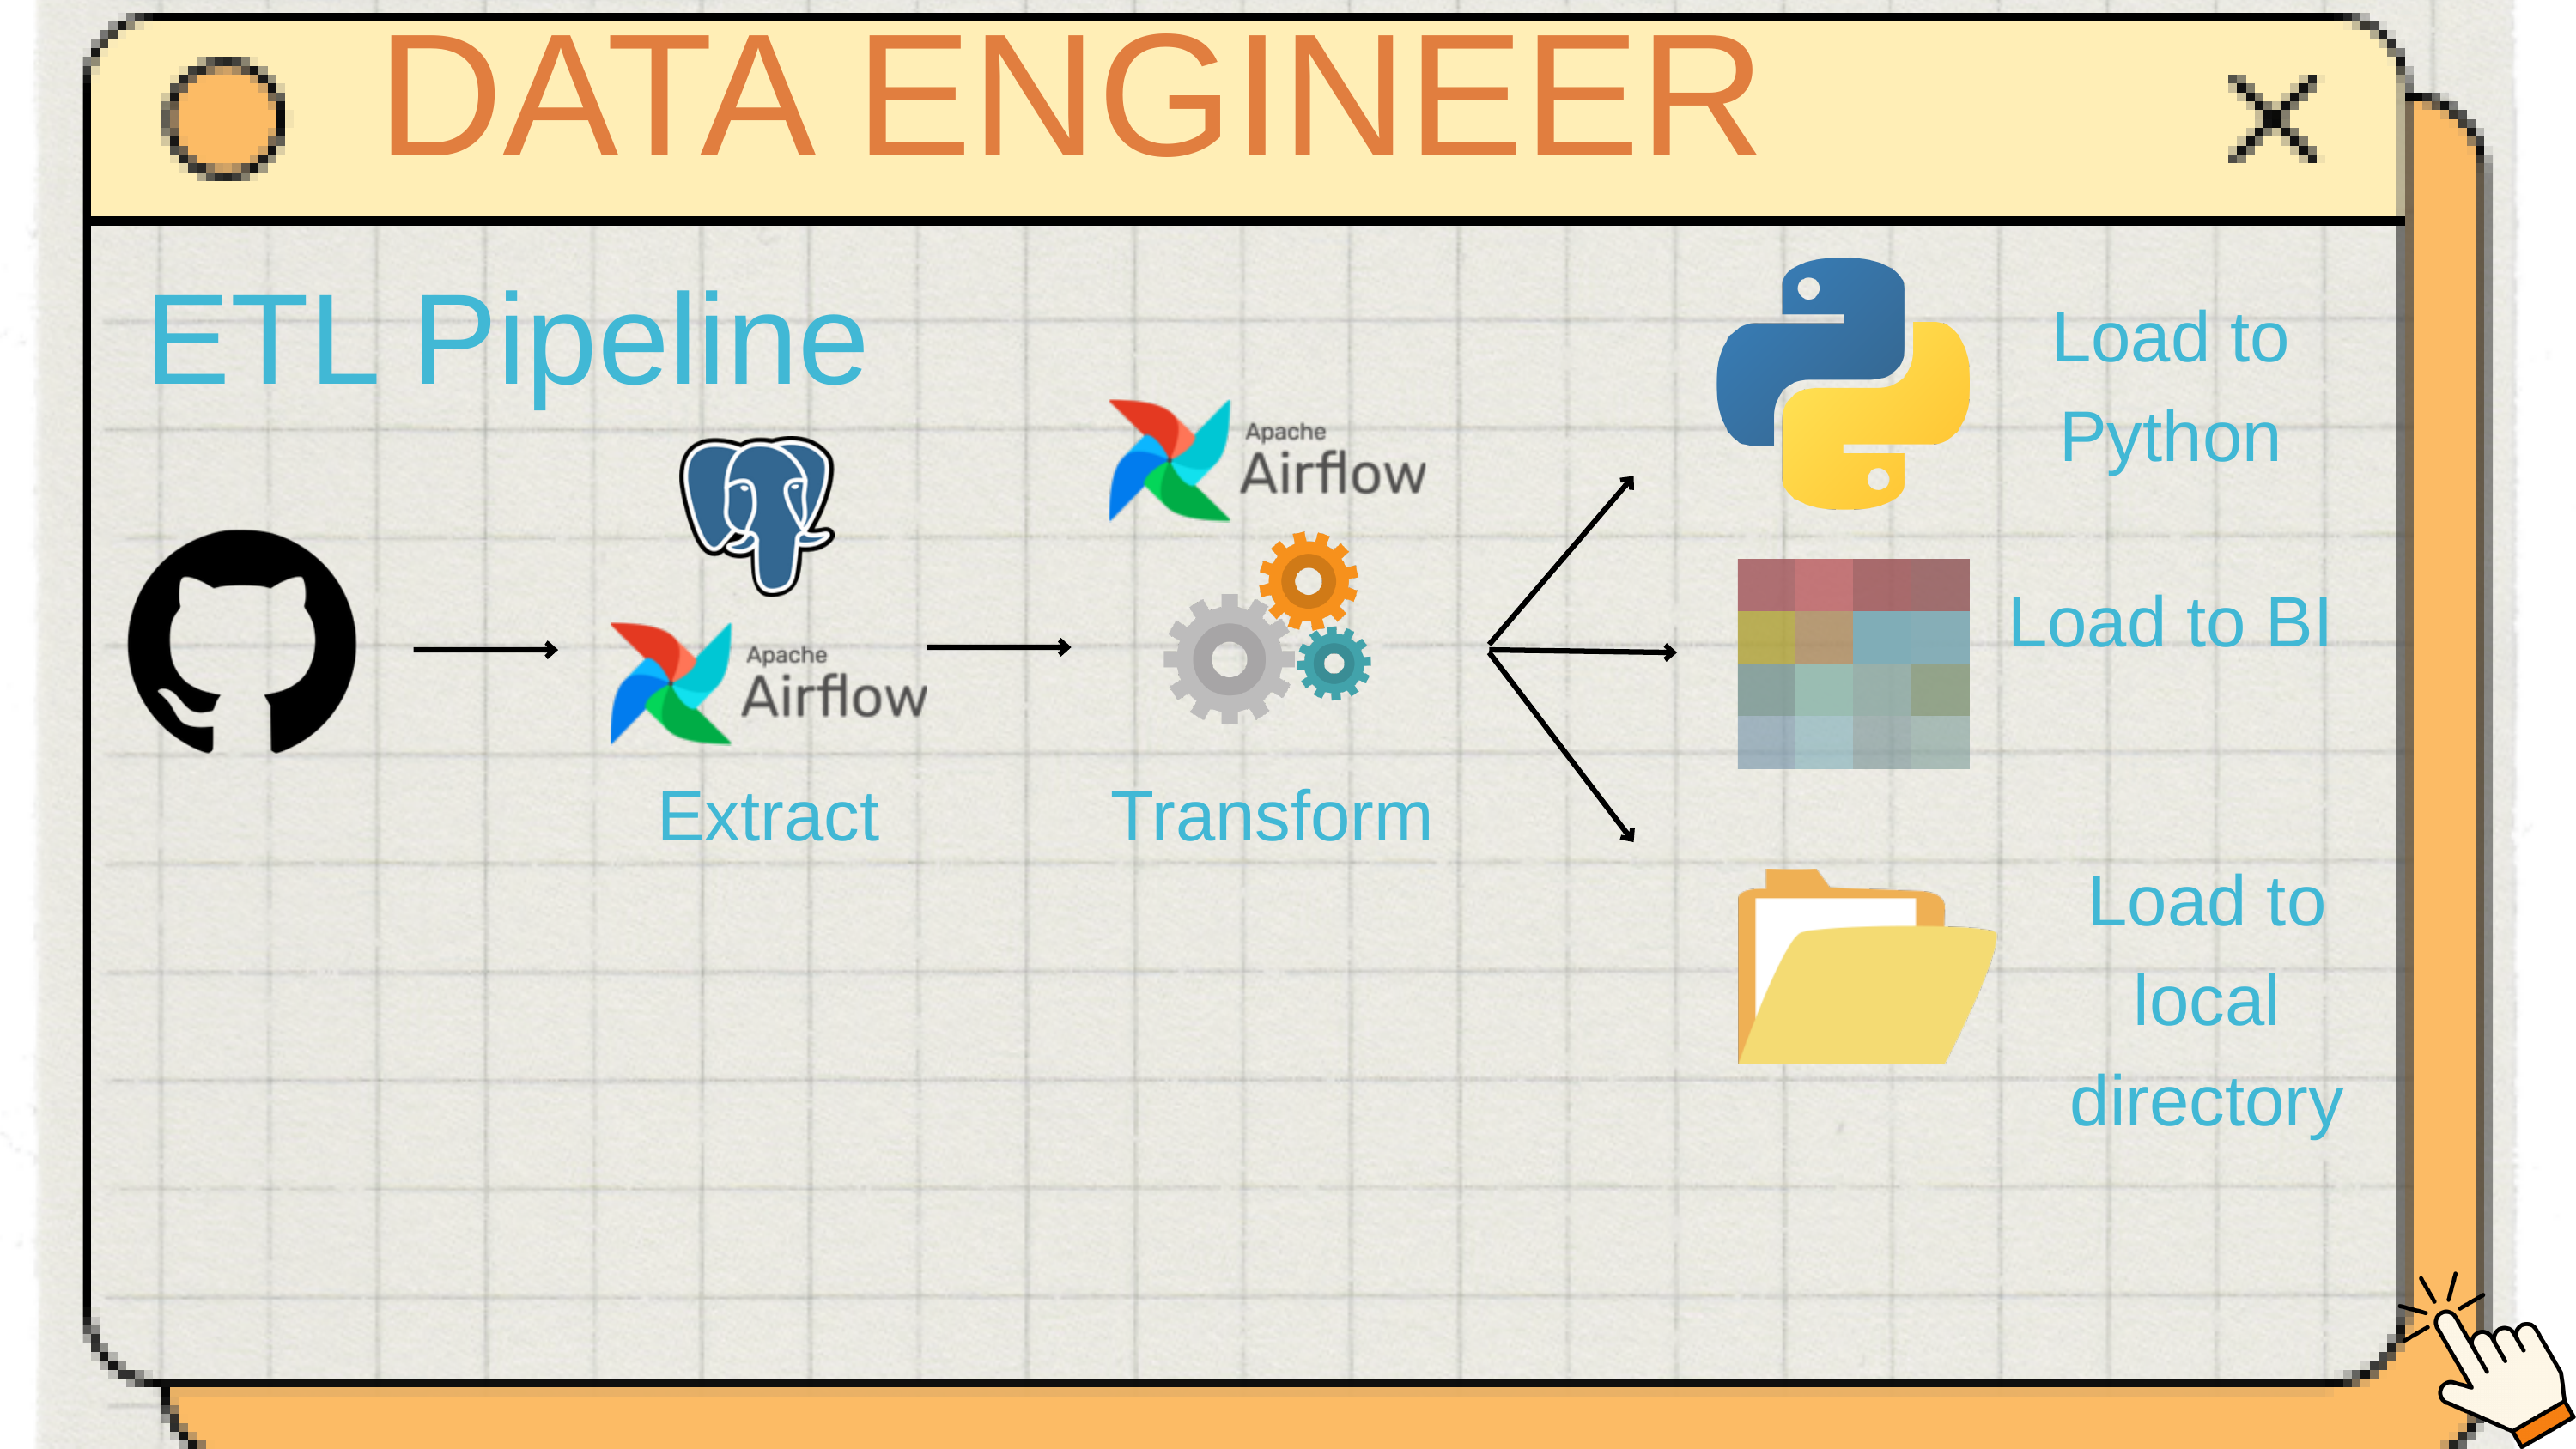

DATA ENGINEER
ETL Pipeline

Load to Python

Load to BI

Extract
Transform
Load to local directory